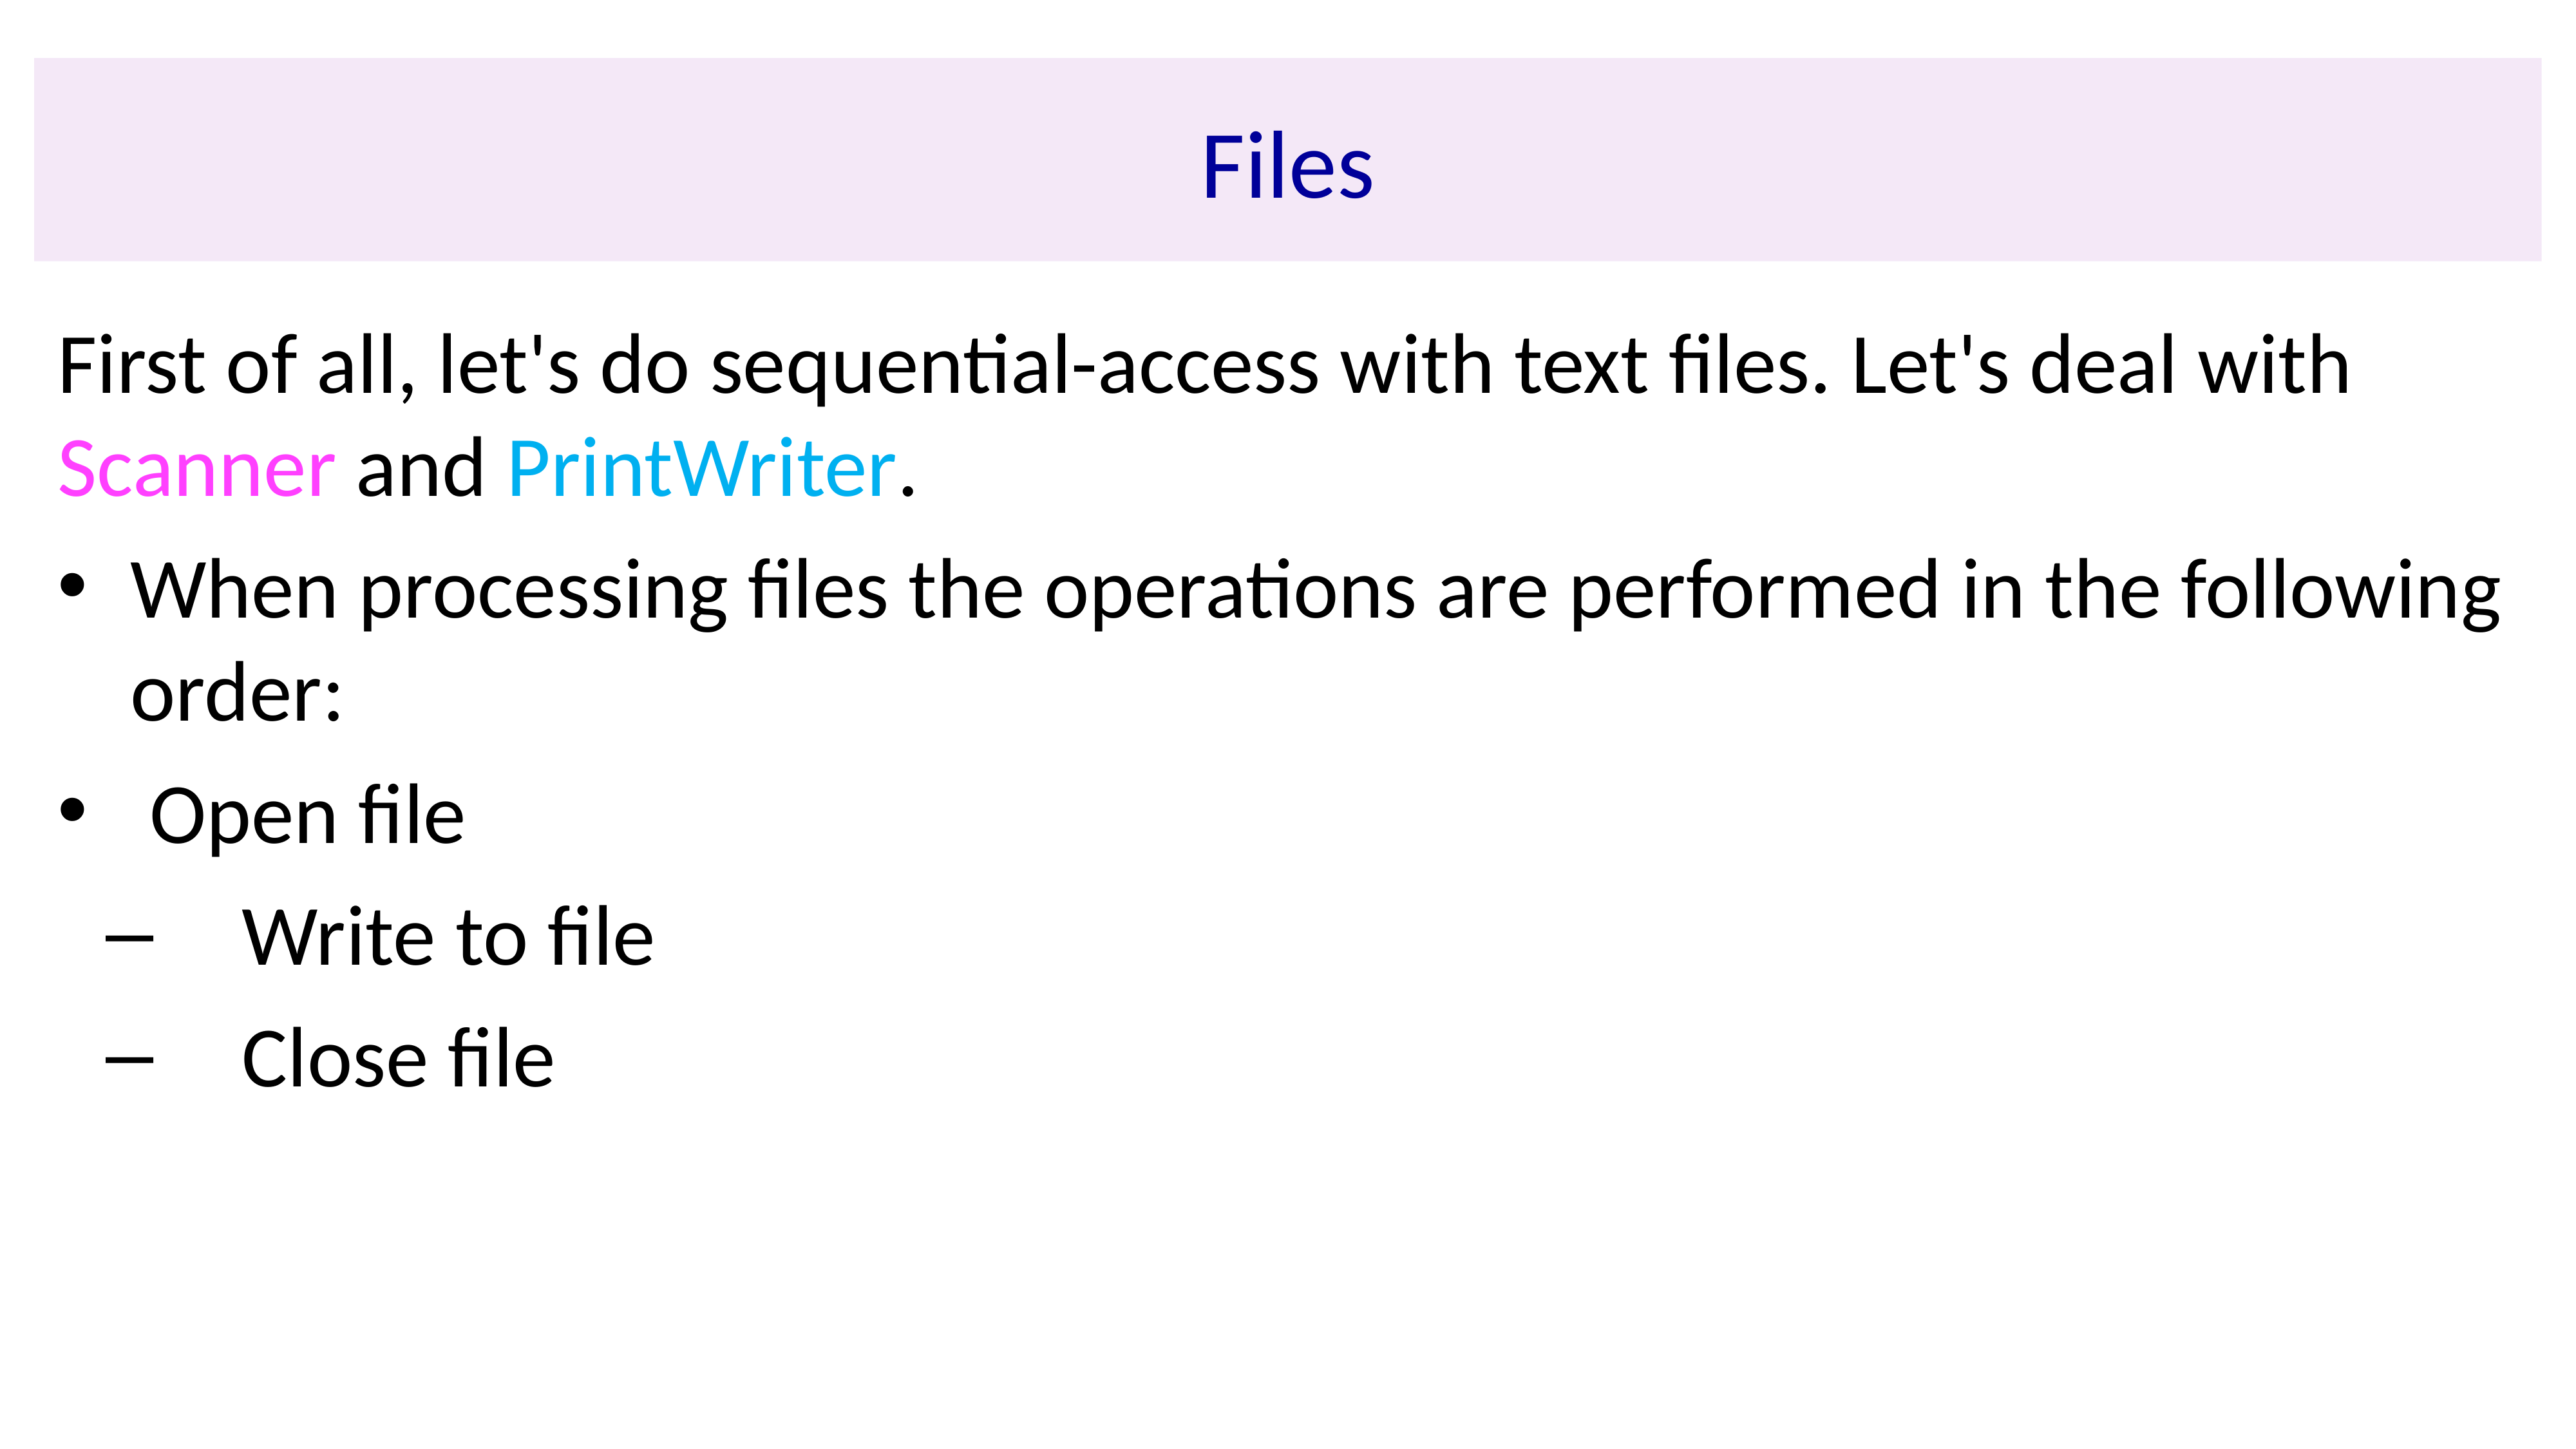

# Files
First of all, let's do sequential-access with text files. Let's deal with Scanner and PrintWriter.
When processing files the operations are performed in the following order:
 Open file
 Write to file
 Close file